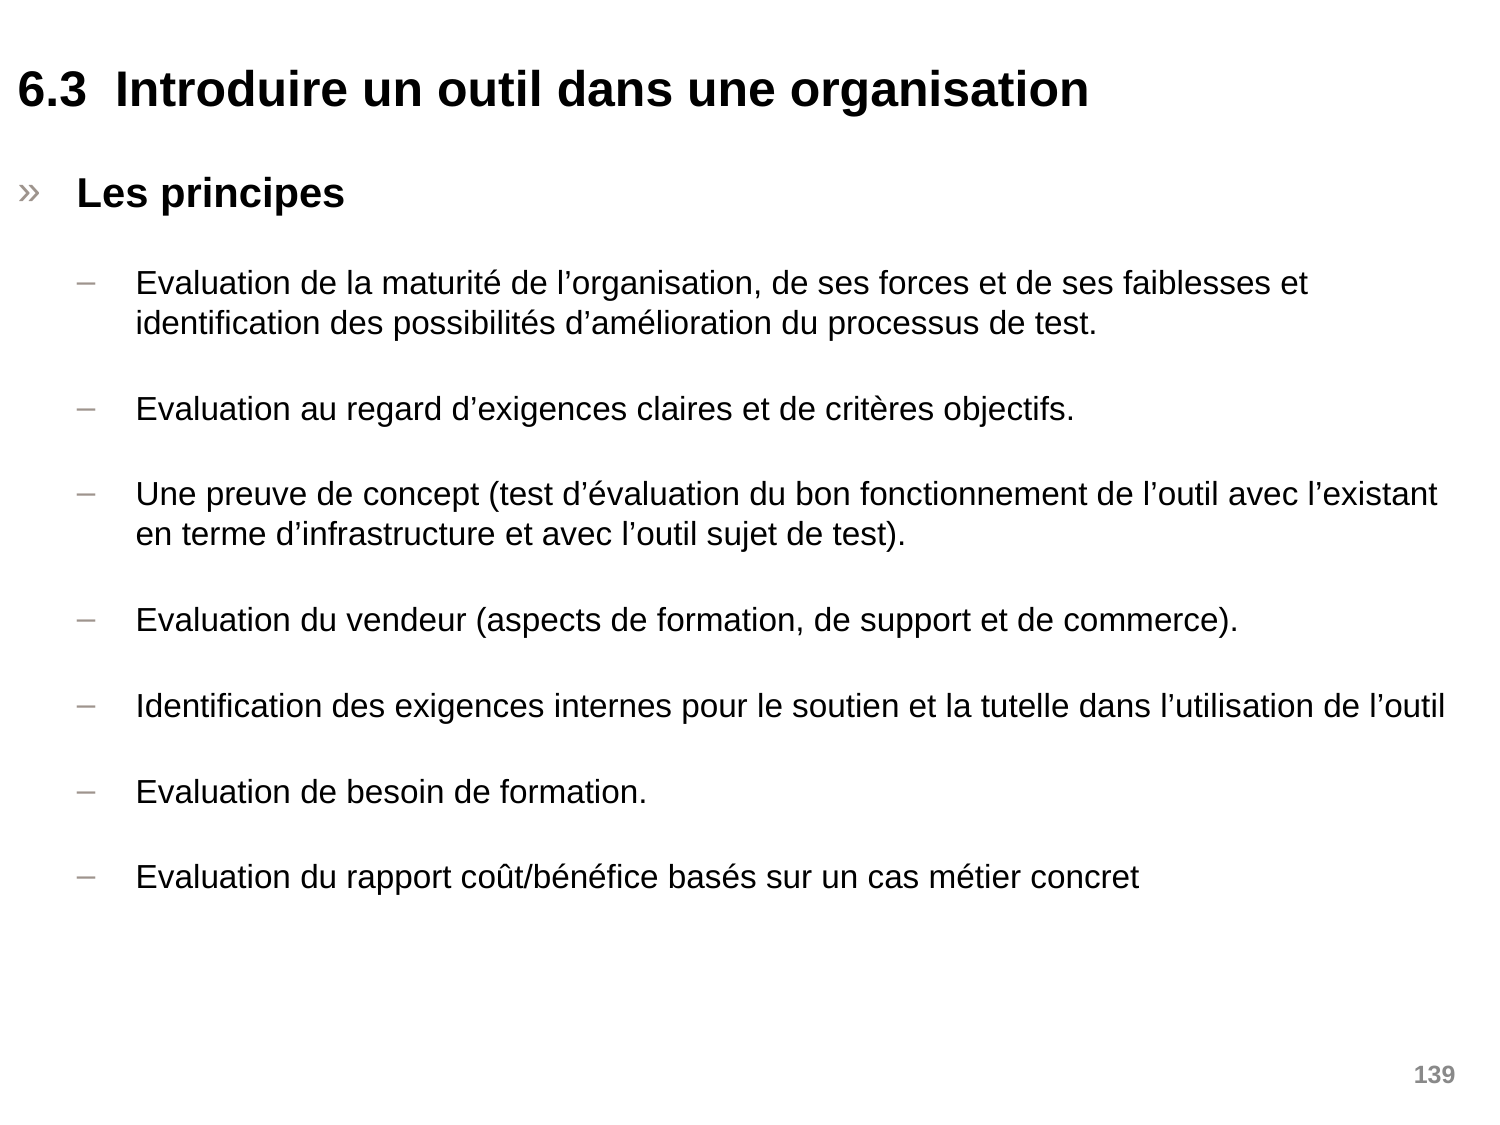

6.3  Introduire un outil dans une organisation
Les principes
Evaluation de la maturité de l’organisation, de ses forces et de ses faiblesses et identification des possibilités d’amélioration du processus de test.
Evaluation au regard d’exigences claires et de critères objectifs.
Une preuve de concept (test d’évaluation du bon fonctionnement de l’outil avec l’existant en terme d’infrastructure et avec l’outil sujet de test).
Evaluation du vendeur (aspects de formation, de support et de commerce).
Identification des exigences internes pour le soutien et la tutelle dans l’utilisation de l’outil
Evaluation de besoin de formation.
Evaluation du rapport coût/bénéfice basés sur un cas métier concret
139